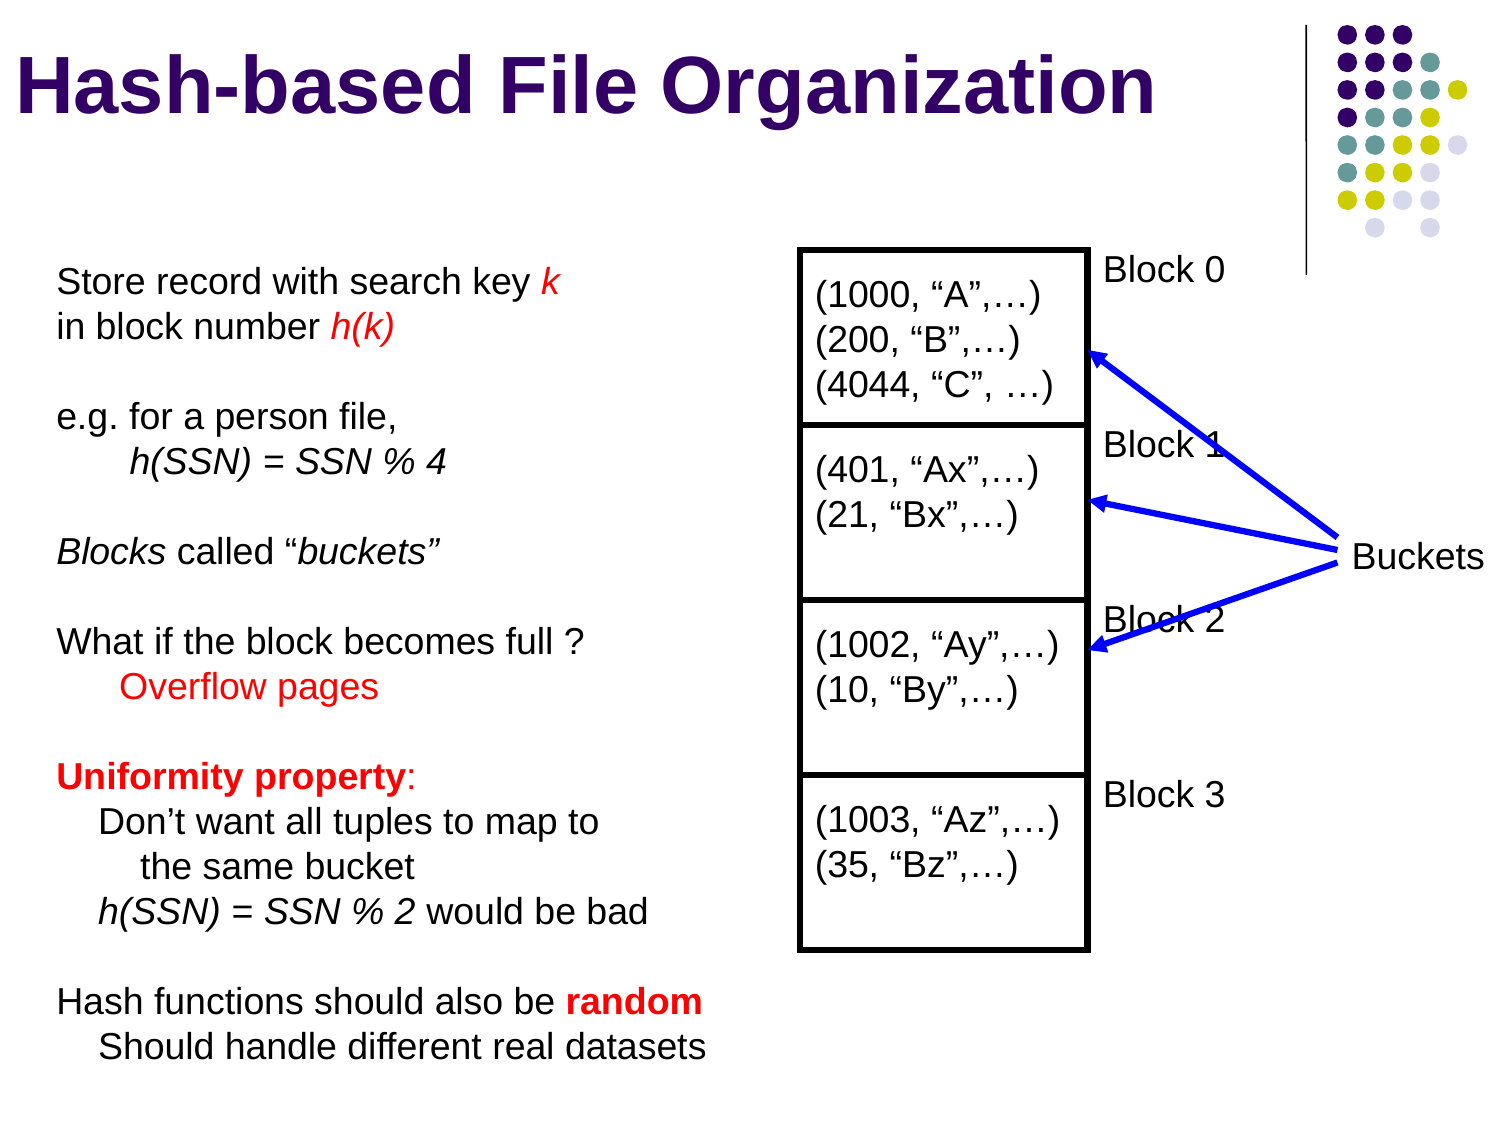

# Hash-based File Organization
Block 0
(1000, “A”,…)
(200, “B”,…)
(4044, “C”, …)
Block 1
(401, “Ax”,…)
(21, “Bx”,…)

Block 2
(1002, “Ay”,…)
(10, “By”,…)

Block 3
(1003, “Az”,…)
(35, “Bz”,…)

Store record with search key k
in block number h(k)

e.g. for a person file,
       h(SSN) = SSN % 4

Blocks called “buckets”

What if the block becomes full ?
      Overflow pages

Uniformity property:
    Don’t want all tuples to map to
        the same bucket
    h(SSN) = SSN % 2 would be bad

Hash functions should also be random
    Should handle different real datasets

Buckets